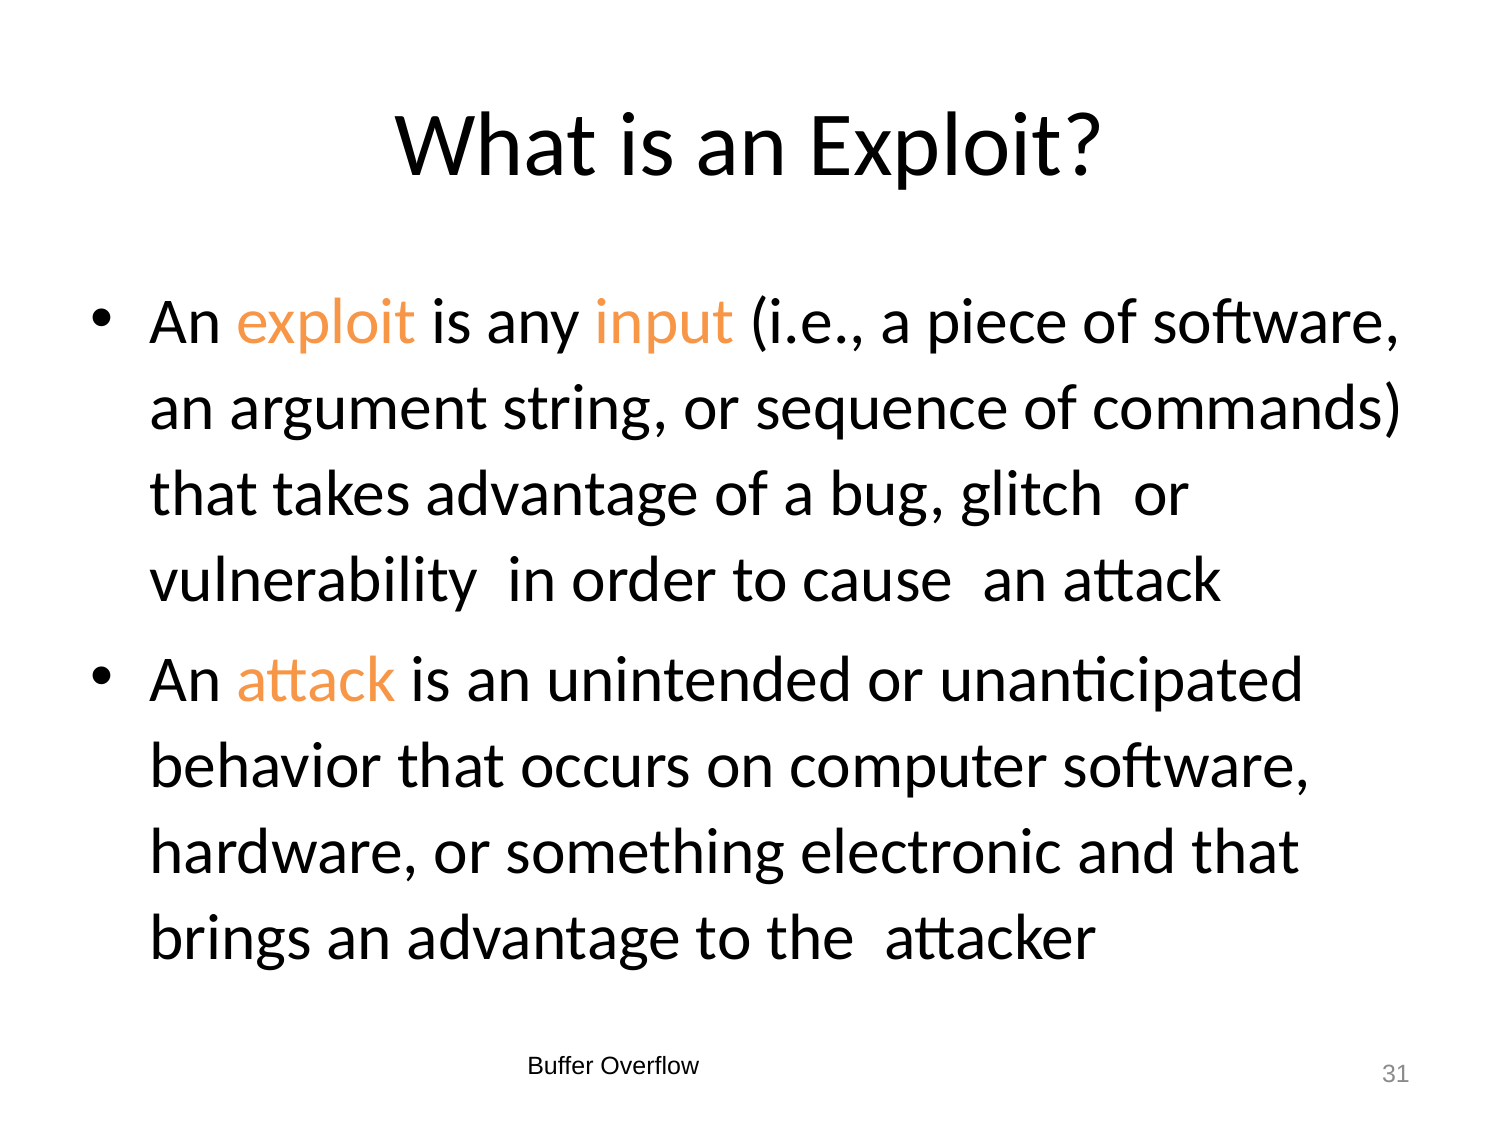

# What is an Exploit?
An exploit is any input (i.e., a piece of software, an argument string, or sequence of commands) that takes advantage of a bug, glitch  or vulnerability  in order to cause  an attack
An attack is an unintended or unanticipated behavior that occurs on computer software, hardware, or something electronic and that brings an advantage to the  attacker
Buffer Overflow
1/9/2018
31